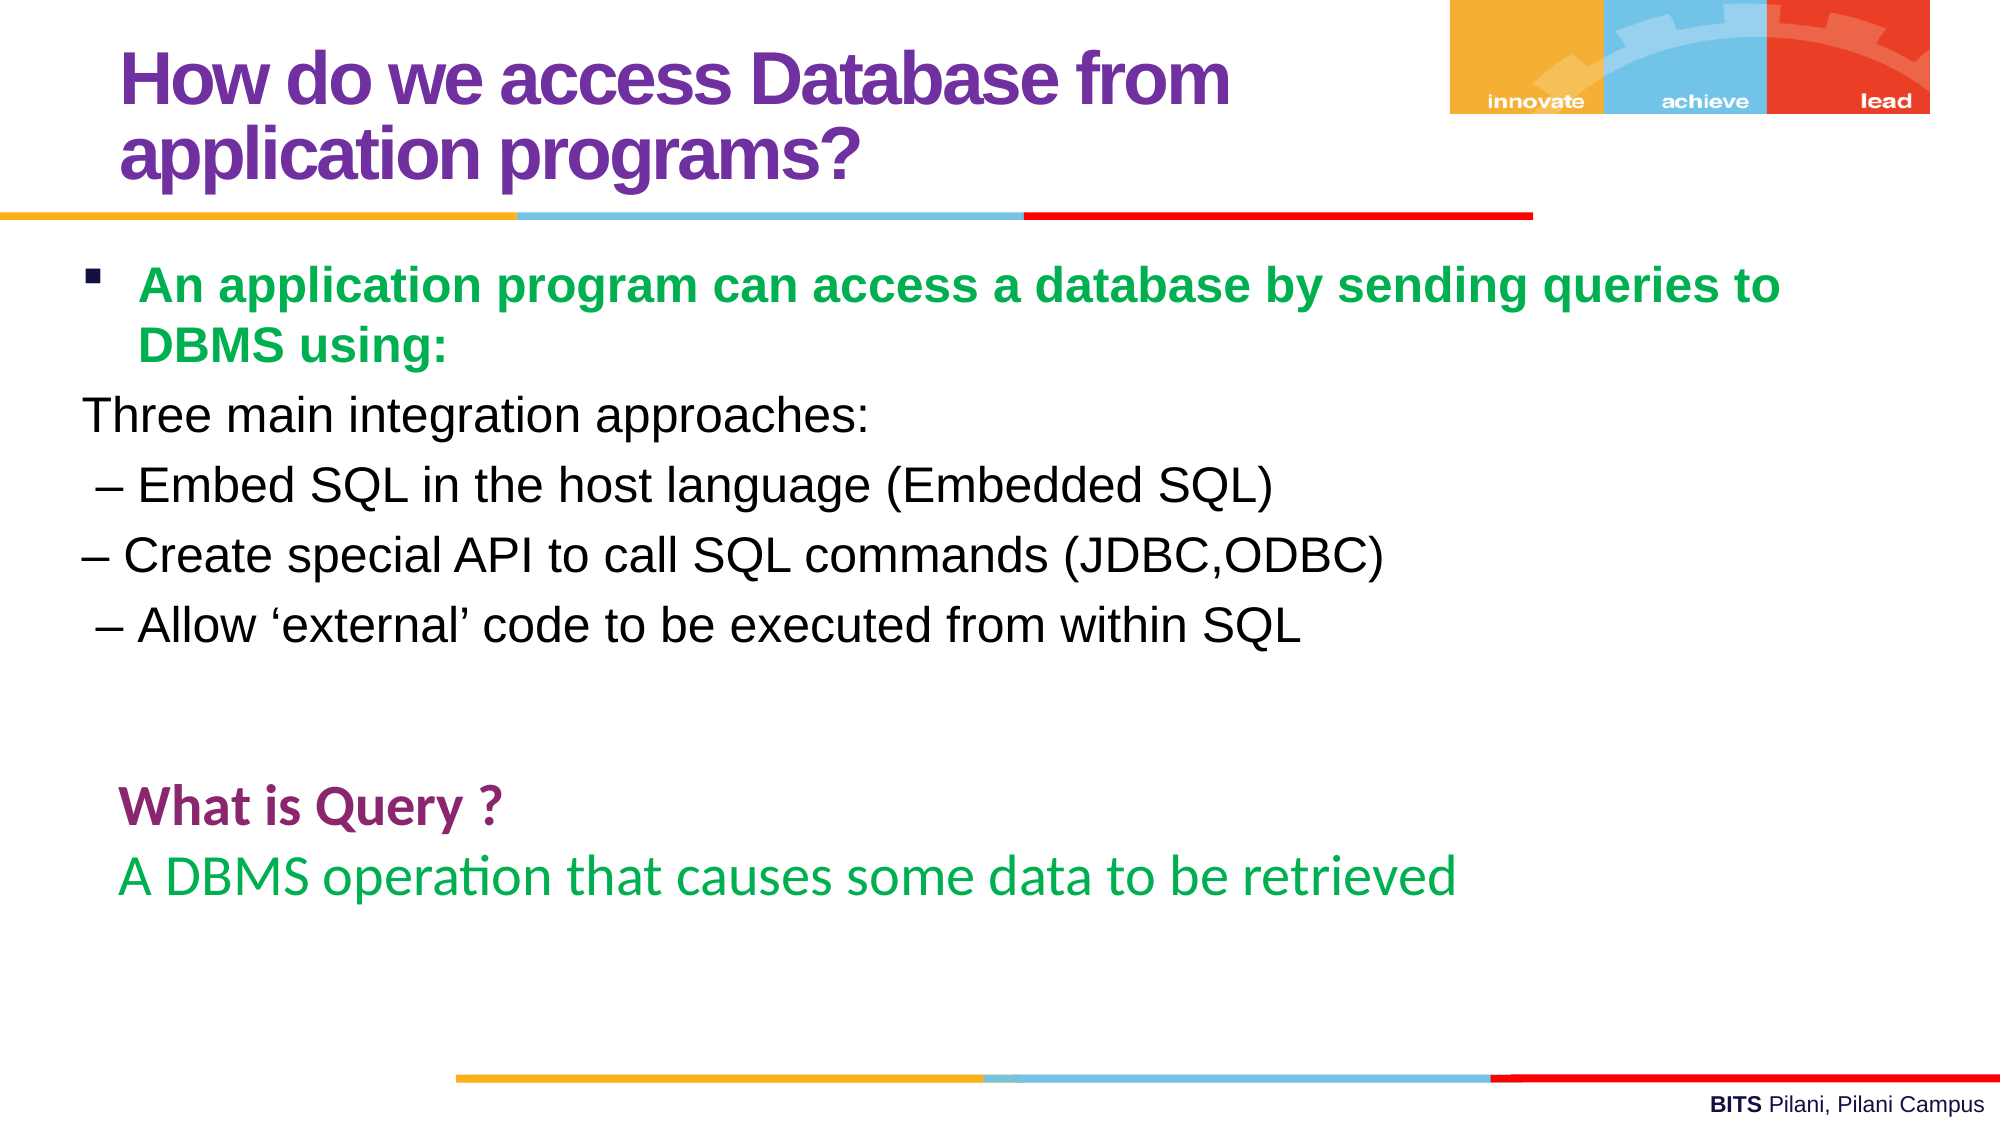

How do we access Database from application programs?
An application program can access a database by sending queries to DBMS using:
Three main integration approaches:
 – Embed SQL in the host language (Embedded SQL)
– Create special API to call SQL commands (JDBC,ODBC)
 – Allow ‘external’ code to be executed from within SQL

What is Query ?
A DBMS operation that causes some data to be retrieved